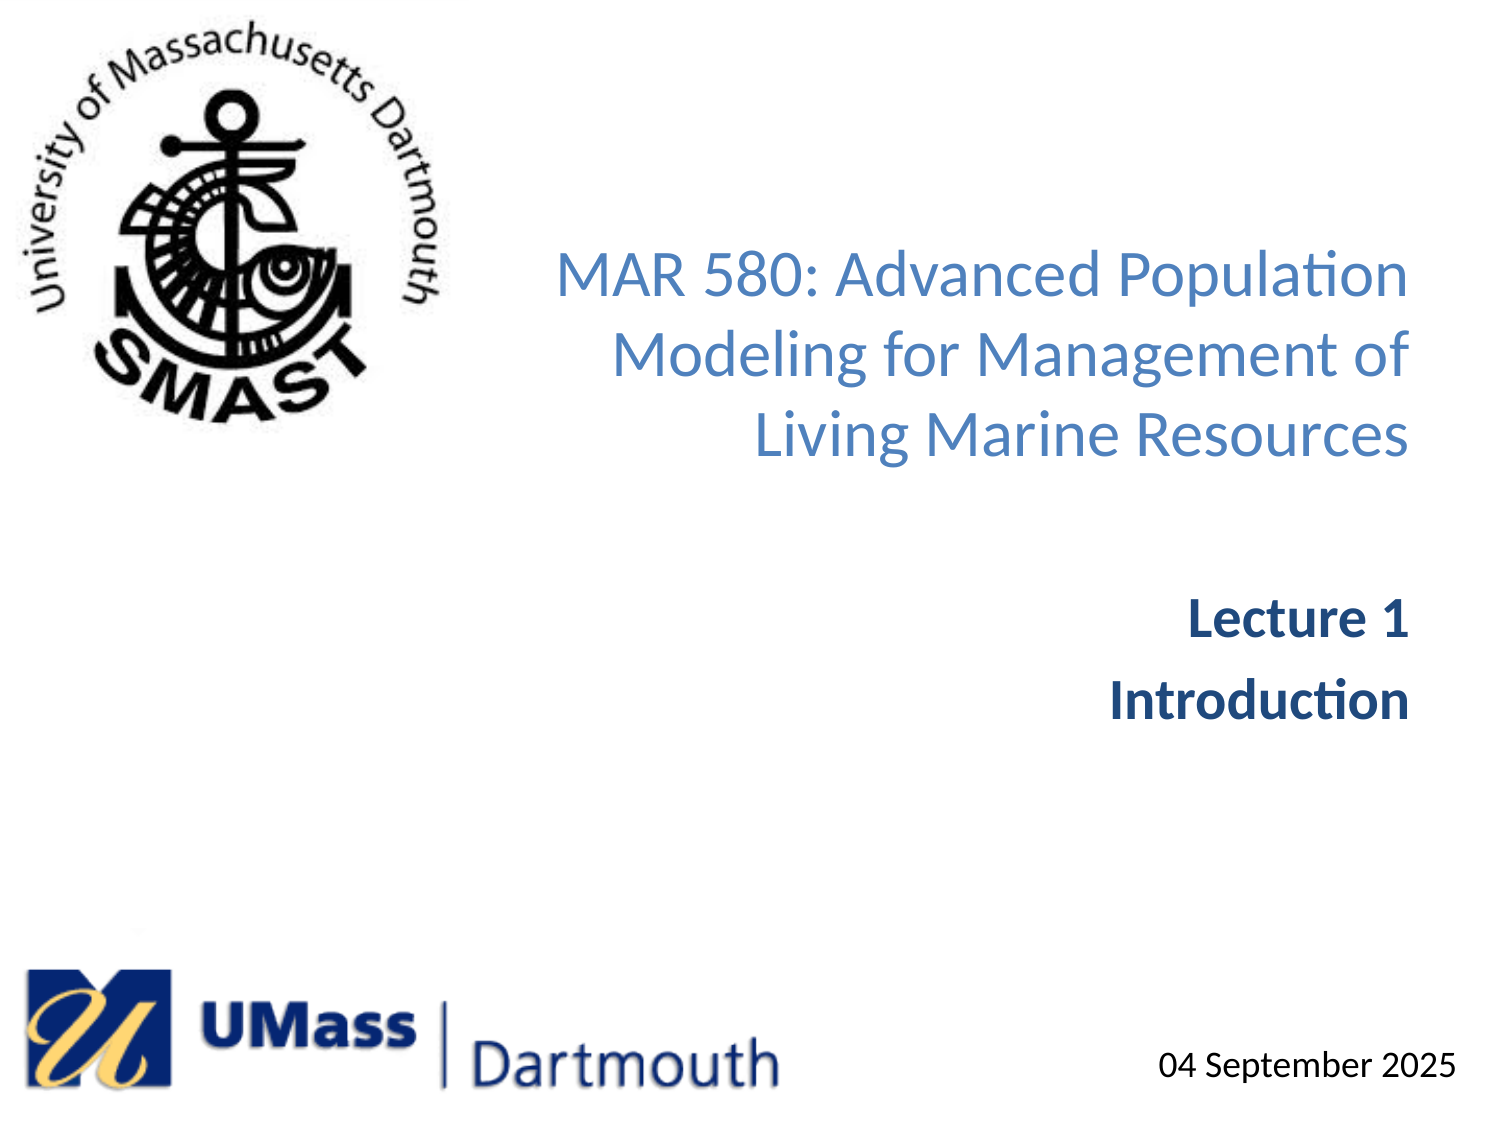

# MAR 580: Advanced Population Modeling for Management of Living Marine Resources
Lecture 1
Introduction

04 September 2025